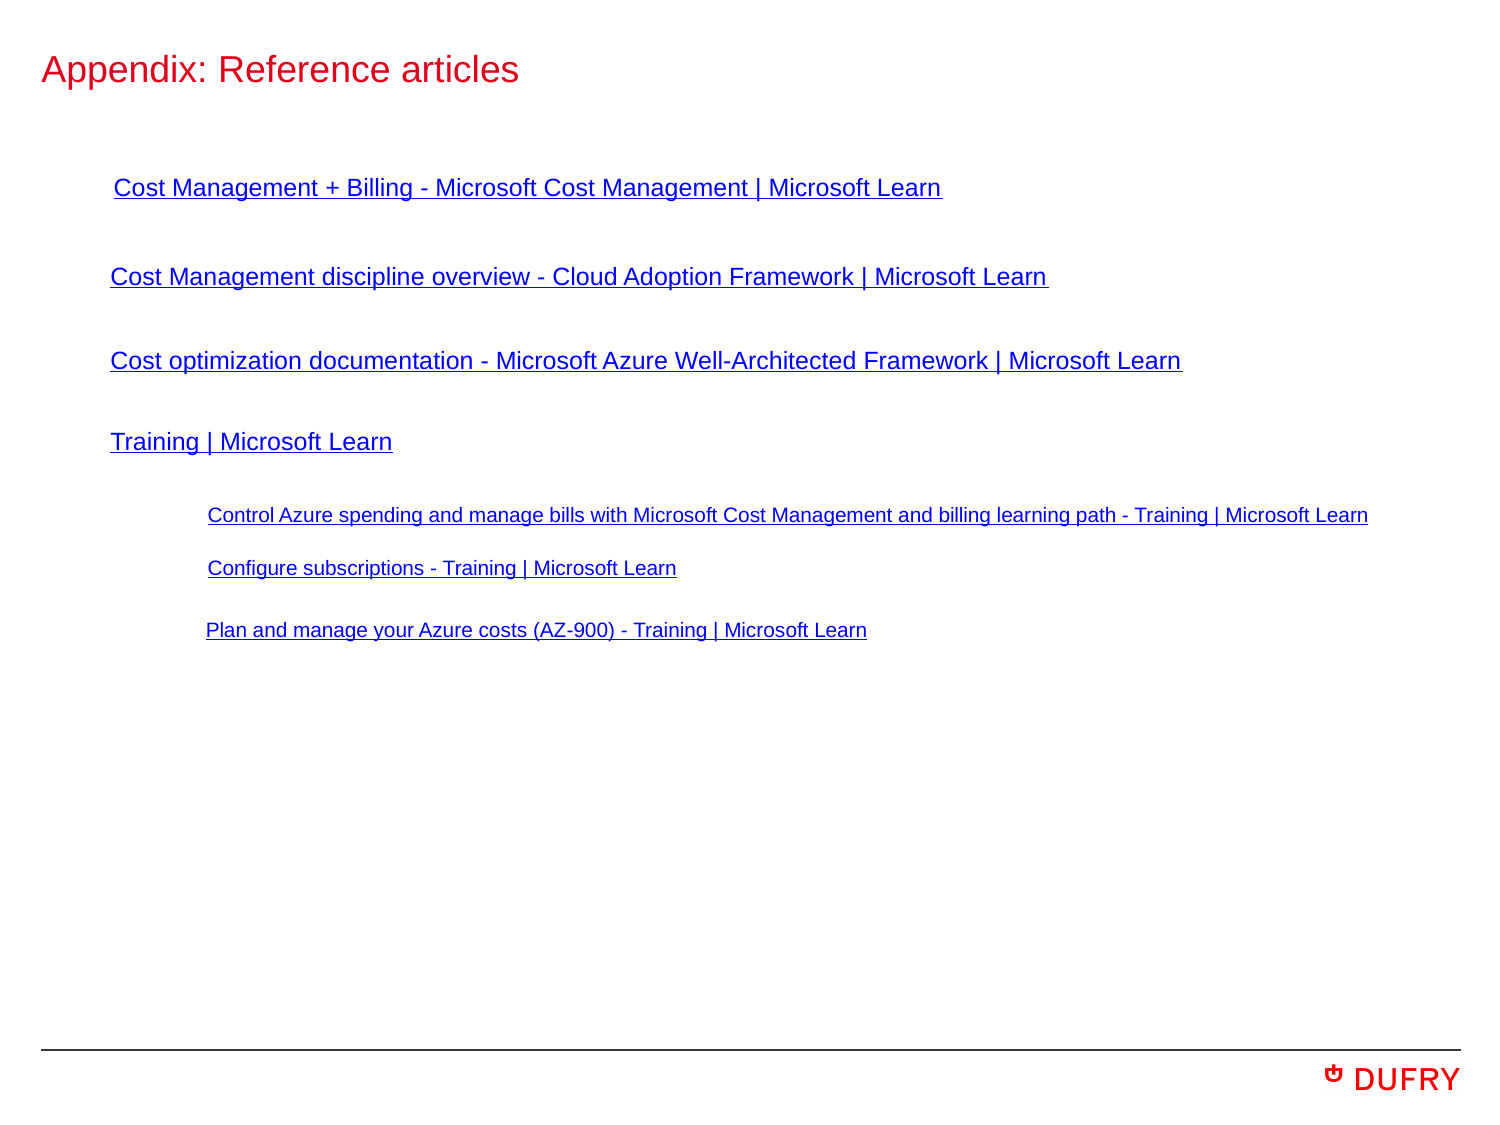

# Appendix: Reference articles
Cost Management + Billing - Microsoft Cost Management | Microsoft Learn
Cost Management discipline overview - Cloud Adoption Framework | Microsoft Learn
Cost optimization documentation - Microsoft Azure Well-Architected Framework | Microsoft Learn
Training | Microsoft Learn
Control Azure spending and manage bills with Microsoft Cost Management and billing learning path - Training | Microsoft Learn
Configure subscriptions - Training | Microsoft Learn
Plan and manage your Azure costs (AZ-900) - Training | Microsoft Learn